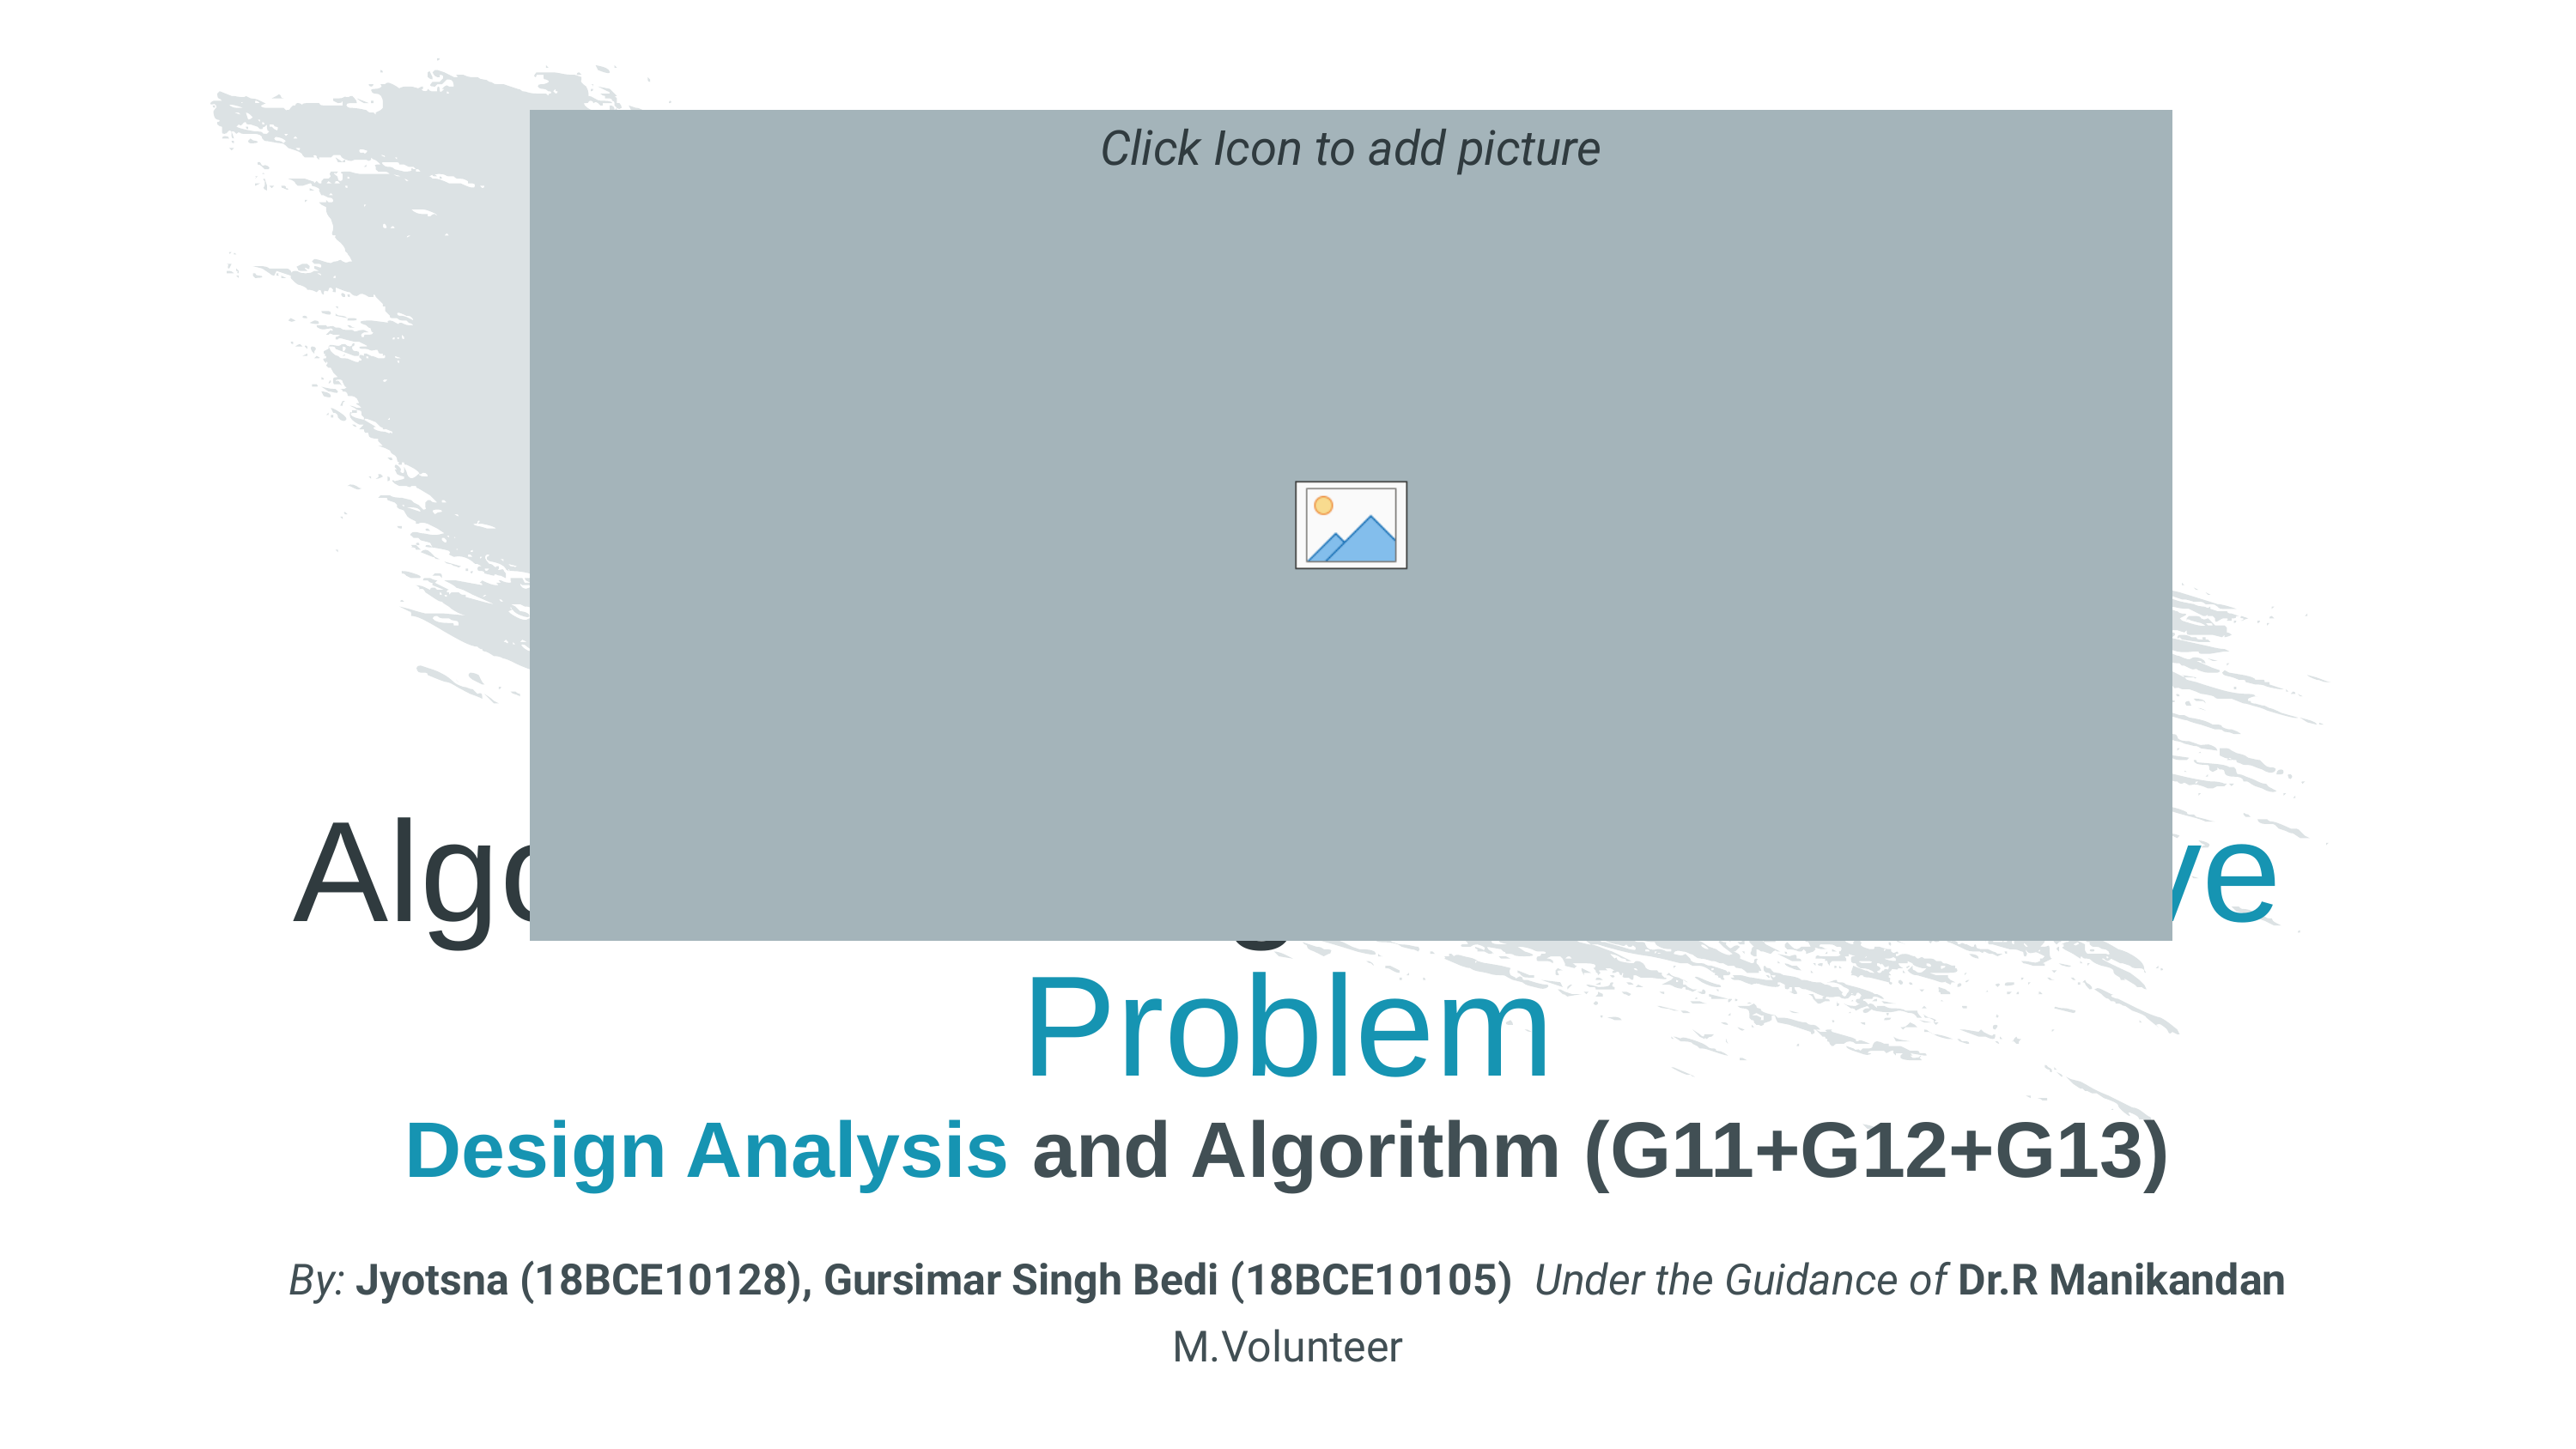

# Algorithm Design for Innovative Problem
Design Analysis and Algorithm (G11+G12+G13)
By: Jyotsna (18BCE10128), Gursimar Singh Bedi (18BCE10105)  Under the Guidance of Dr.R Manikandan
M.Volunteer